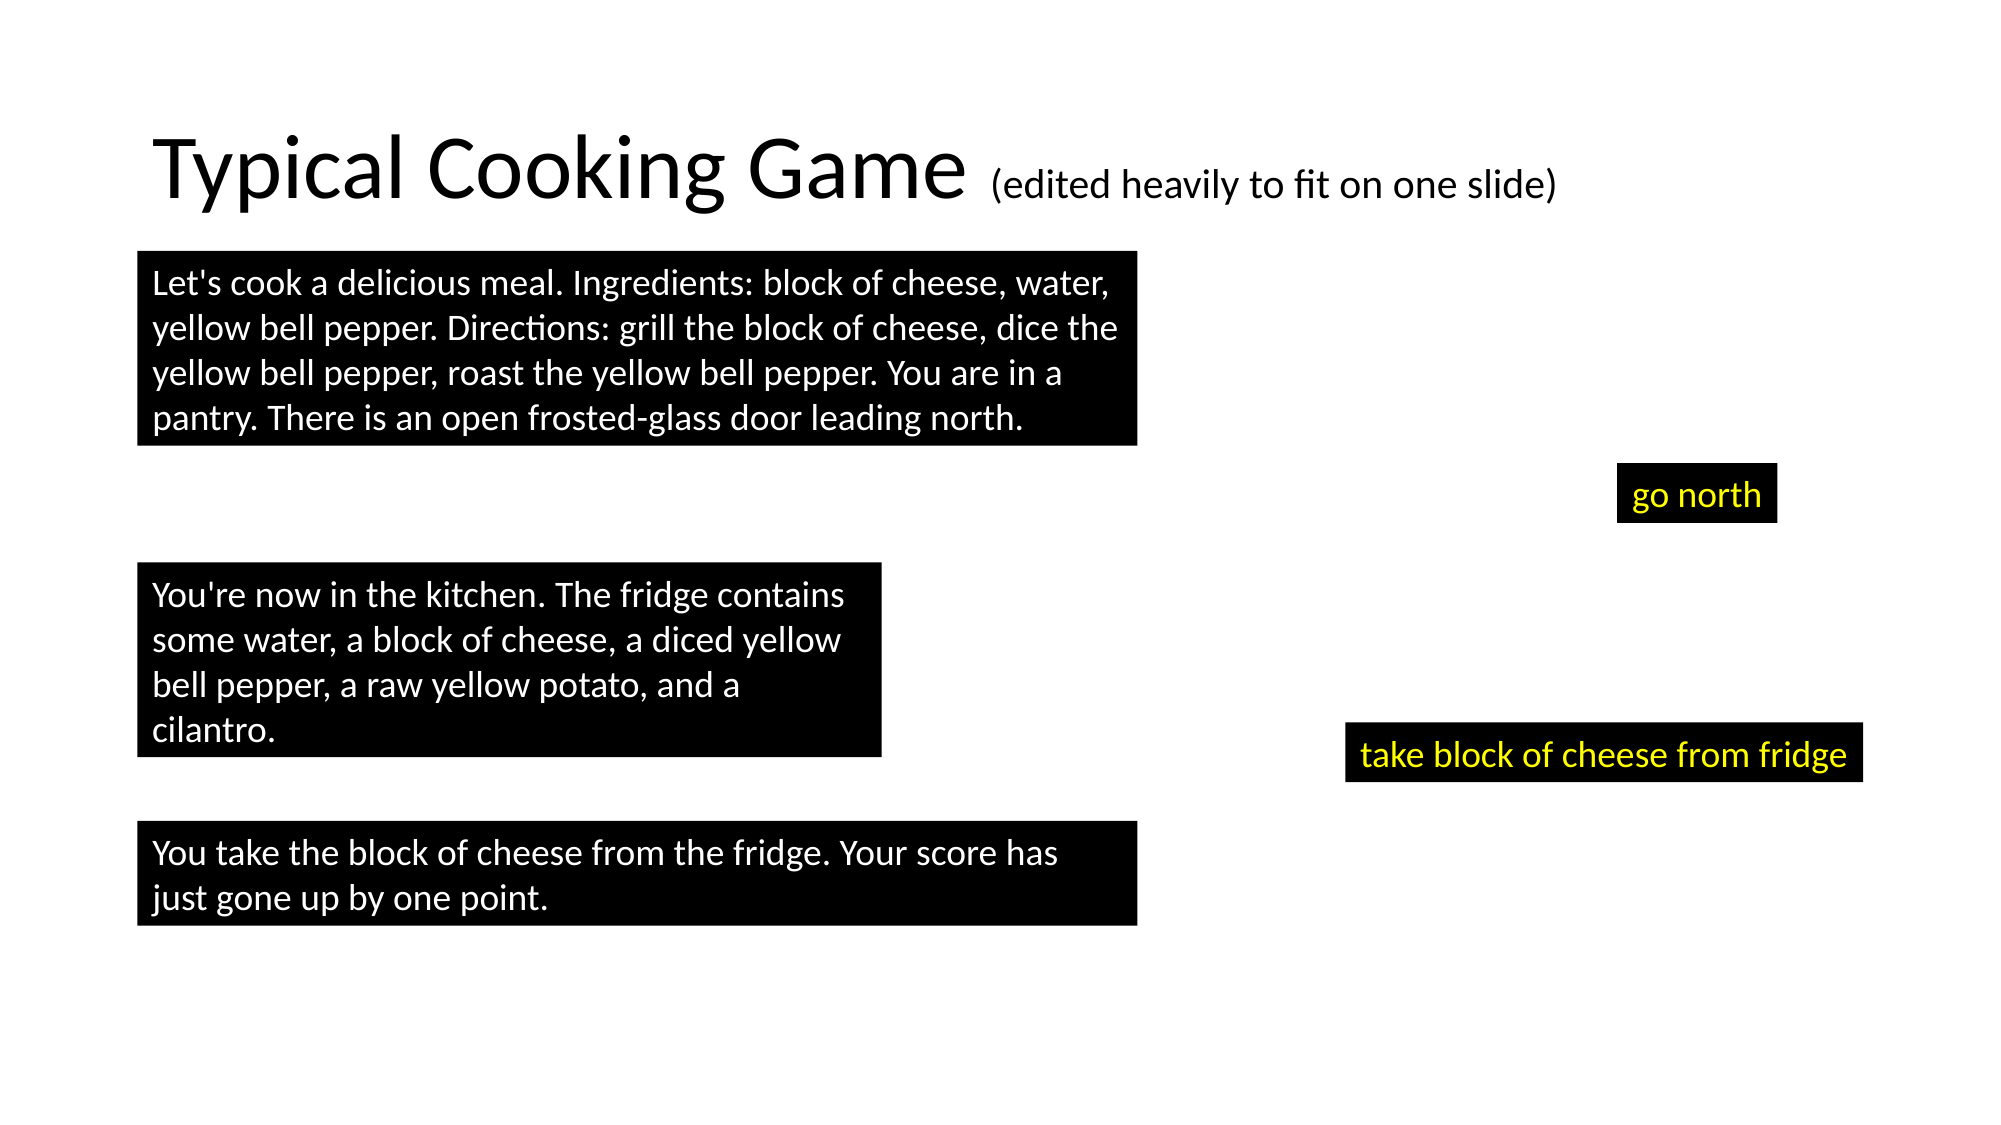

# Typical Cooking Game (edited heavily to fit on one slide)
Let's cook a delicious meal. Ingredients: block of cheese, water, yellow bell pepper. Directions: grill the block of cheese, dice the yellow bell pepper, roast the yellow bell pepper. You are in a pantry. There is an open frosted-glass door leading north.
go north
You're now in the kitchen. The fridge contains some water, a block of cheese, a diced yellow bell pepper, a raw yellow potato, and a cilantro.
take block of cheese from fridge
You take the block of cheese from the fridge. Your score has just gone up by one point.